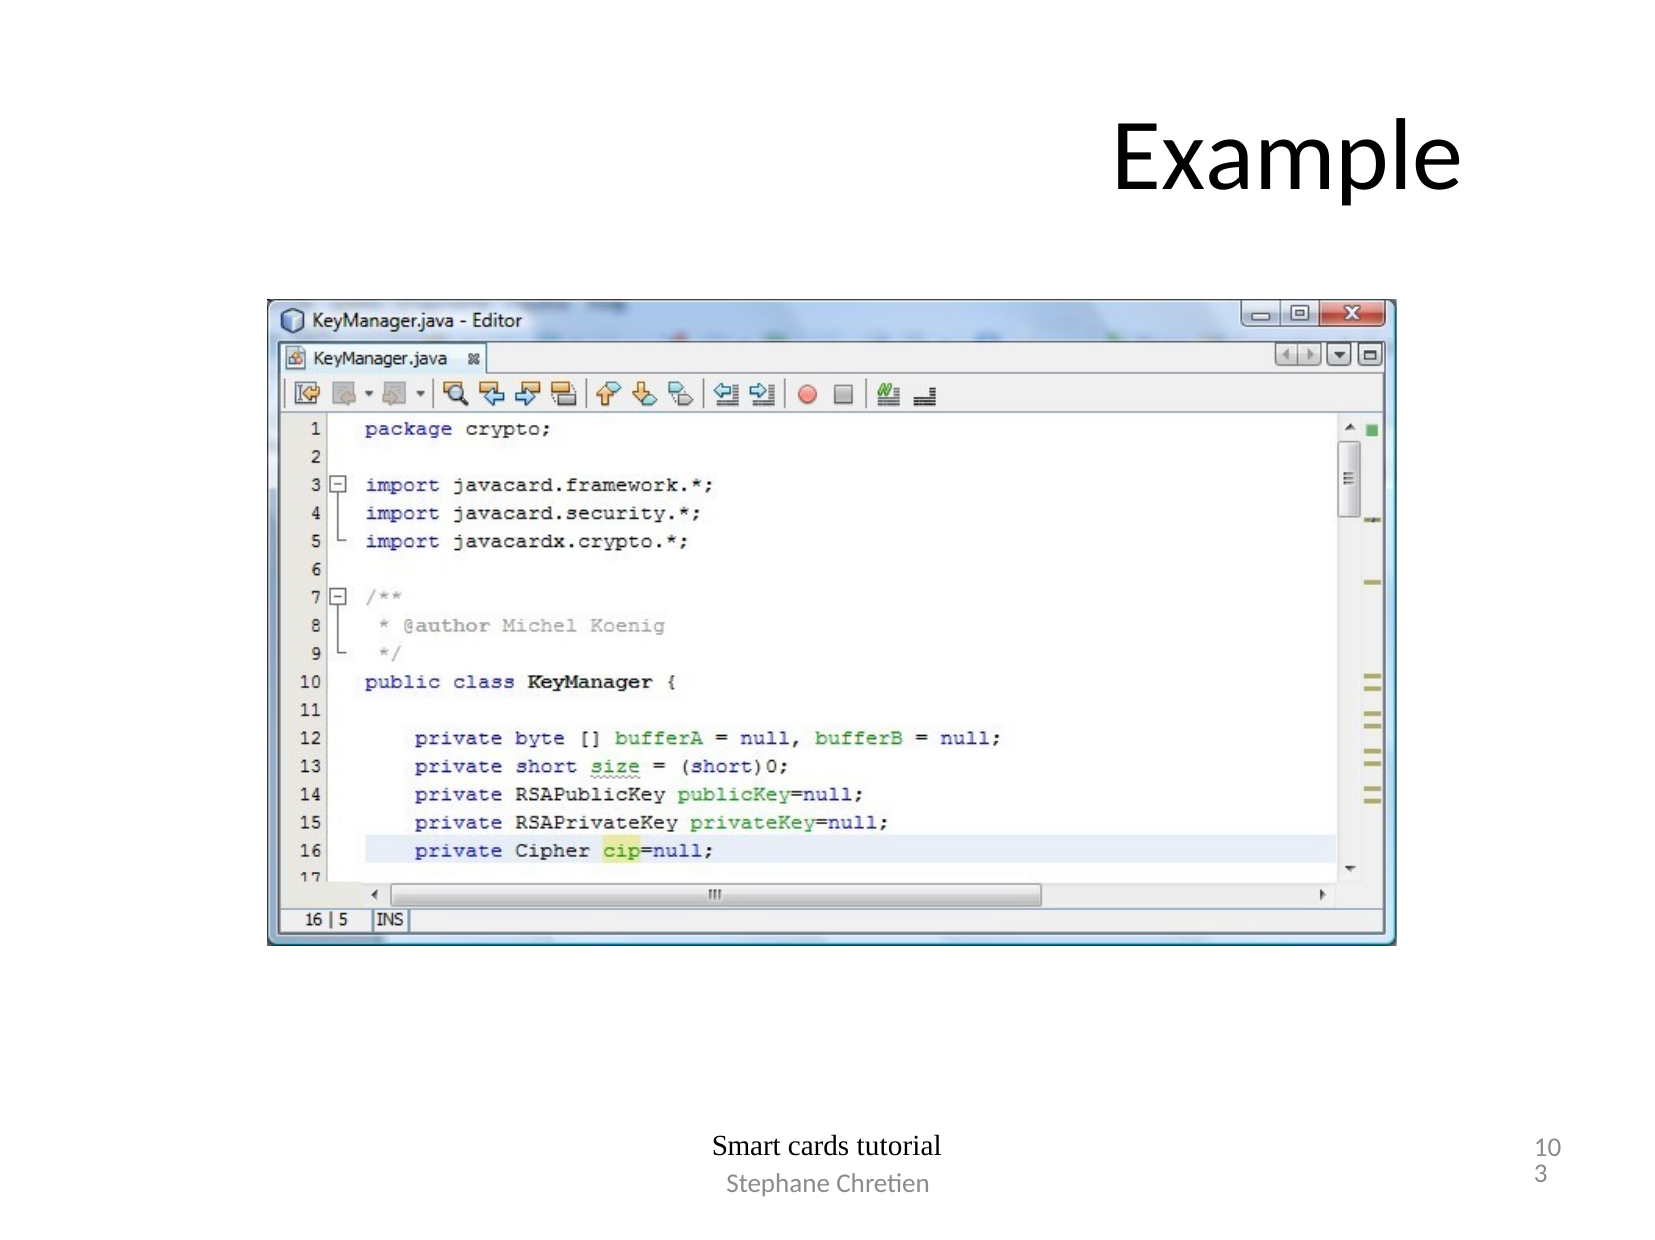

# Example

103
Smart cards tutorial
Stephane Chretien